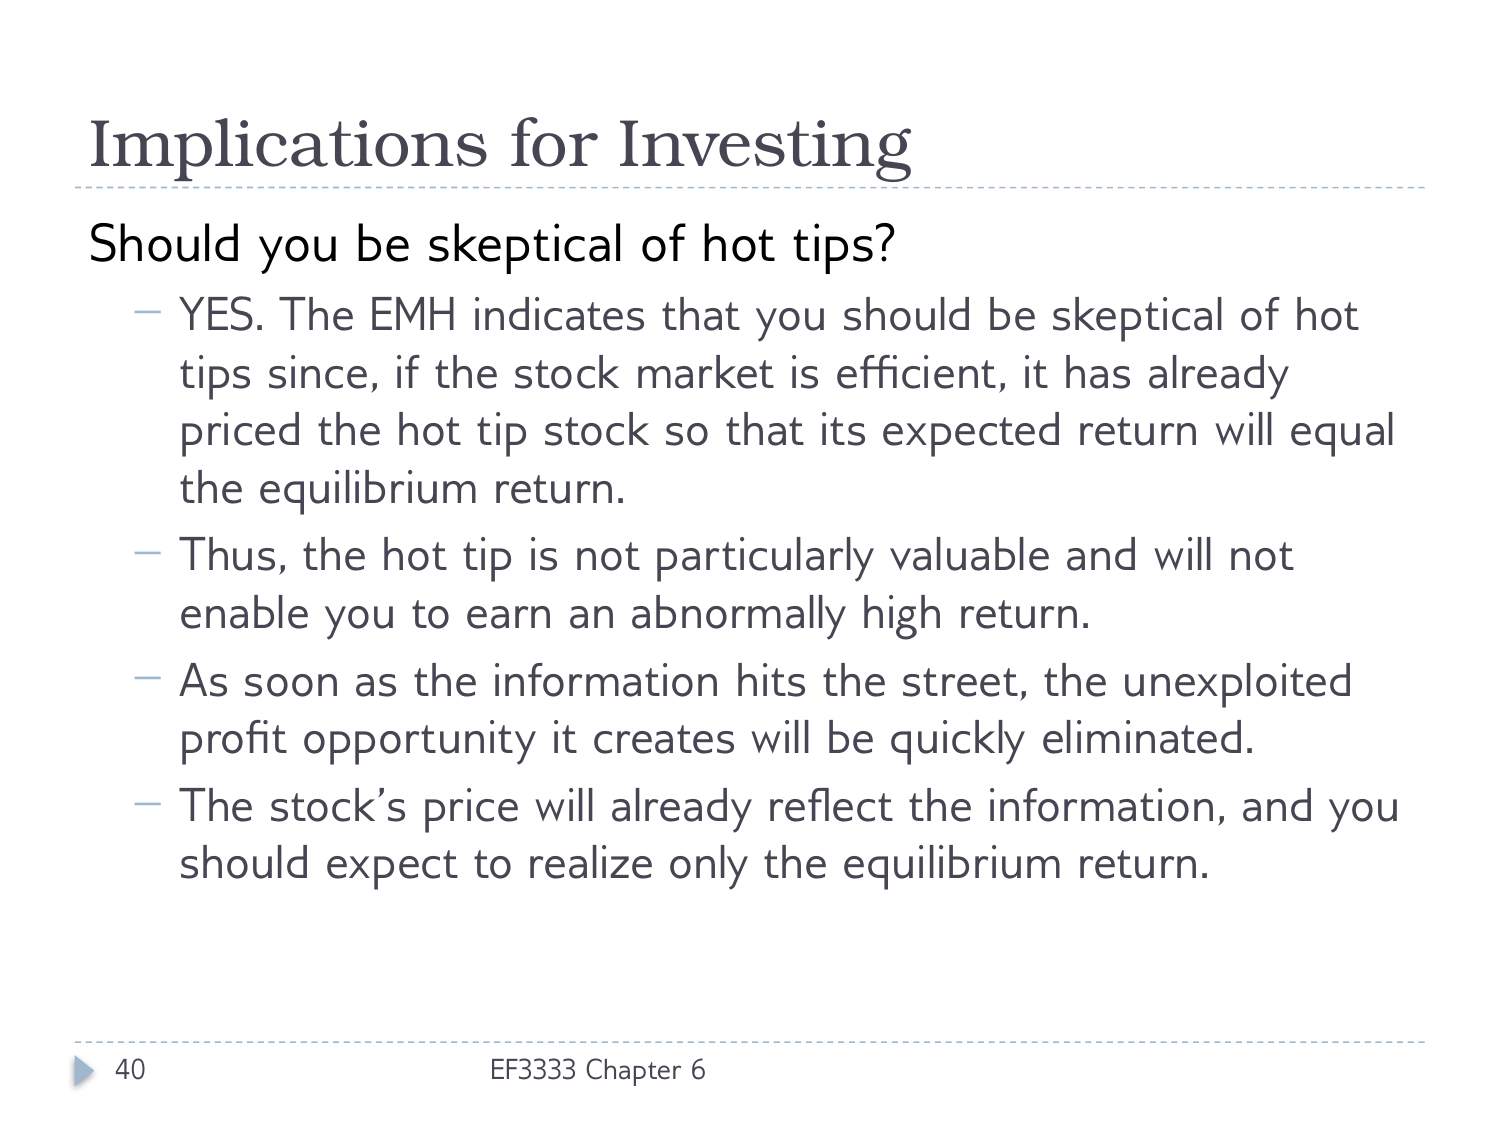

# Implications for Investing
Should you be skeptical of hot tips?
YES. The EMH indicates that you should be skeptical of hot tips since, if the stock market is efficient, it has already priced the hot tip stock so that its expected return will equal the equilibrium return.
Thus, the hot tip is not particularly valuable and will not enable you to earn an abnormally high return.
As soon as the information hits the street, the unexploited profit opportunity it creates will be quickly eliminated.
The stock’s price will already reflect the information, and you should expect to realize only the equilibrium return.

40
EF3333 Chapter 6